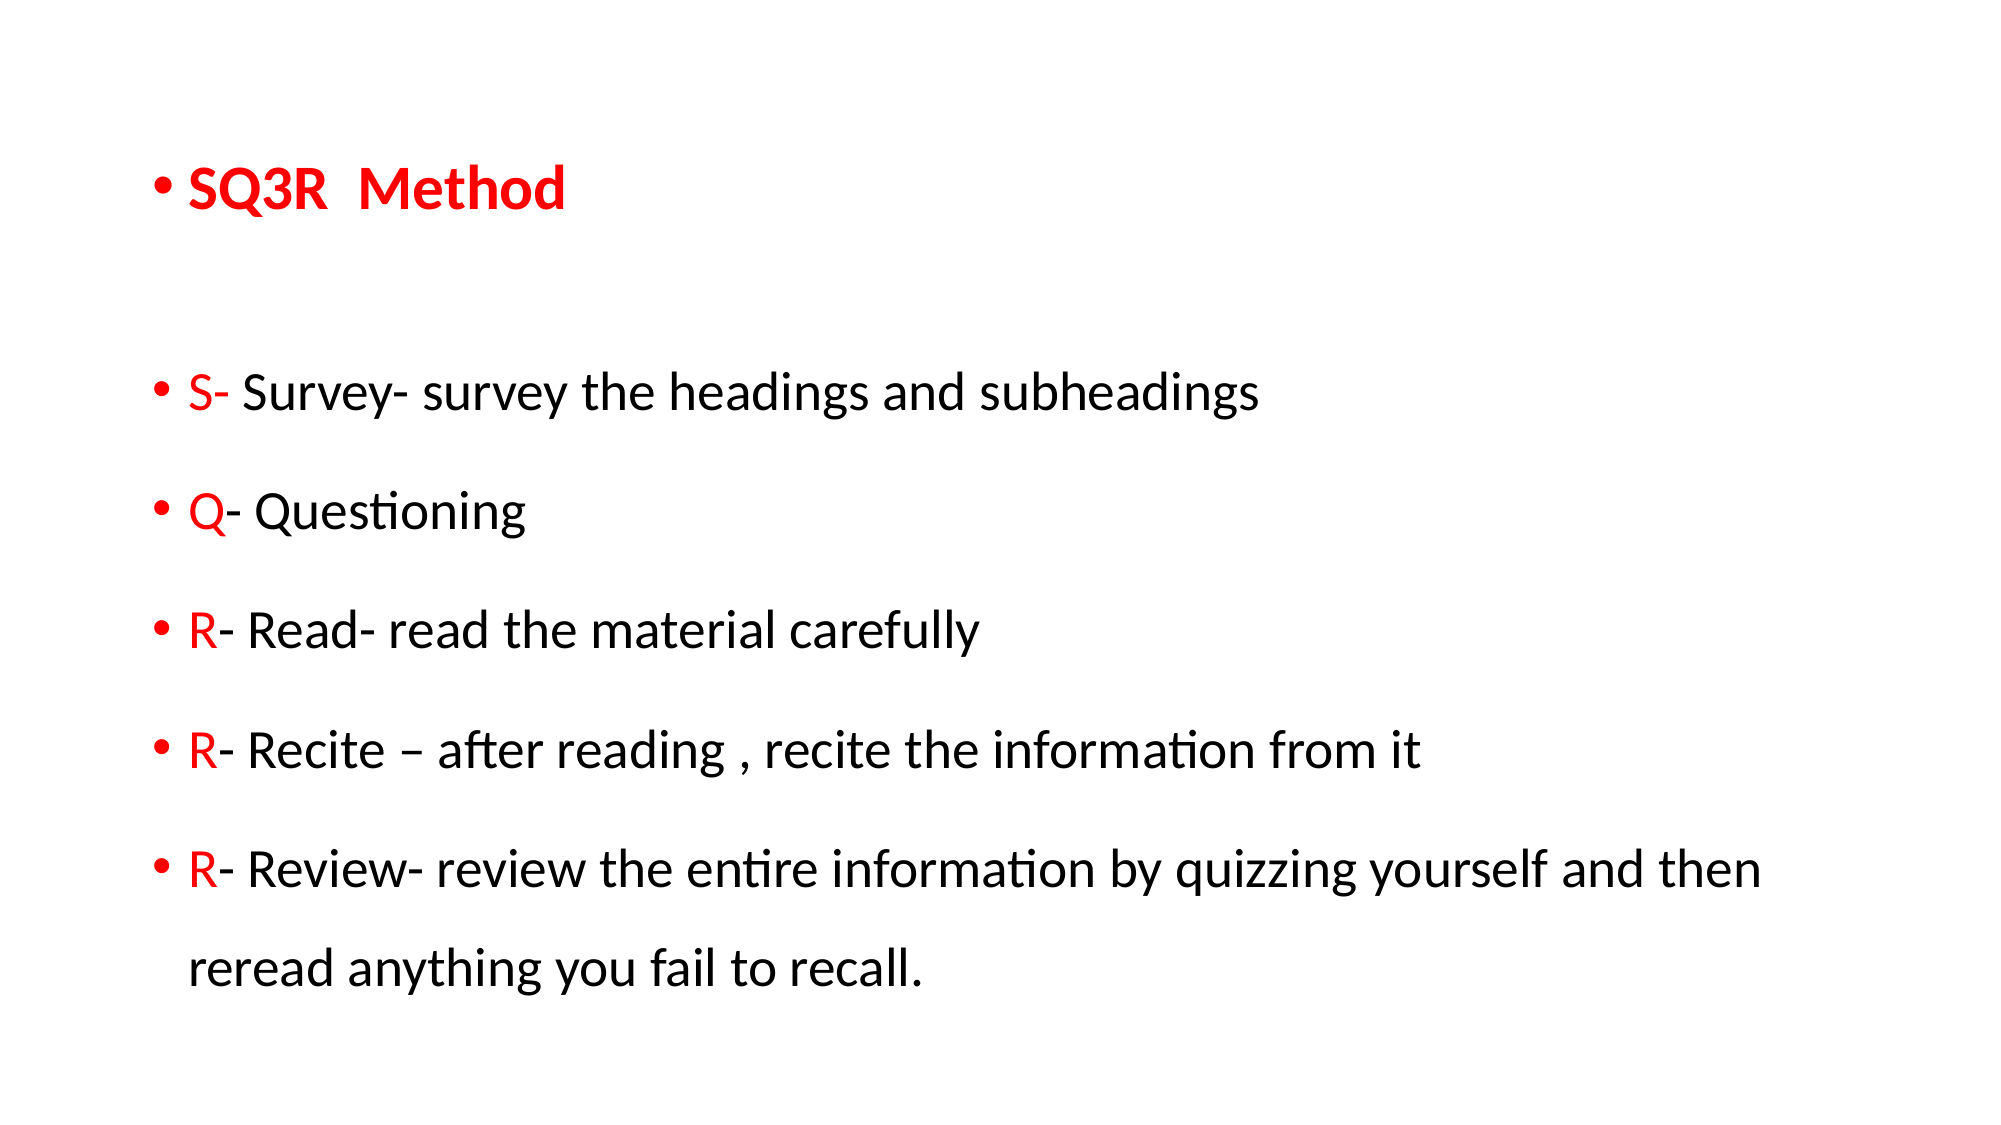

#
SQ3R  Method

S- Survey- survey the headings and subheadings
Q- Questioning
R- Read- read the material carefully
R- Recite – after reading , recite the information from it
R- Review- review the entire information by quizzing yourself and then reread anything you fail to recall.